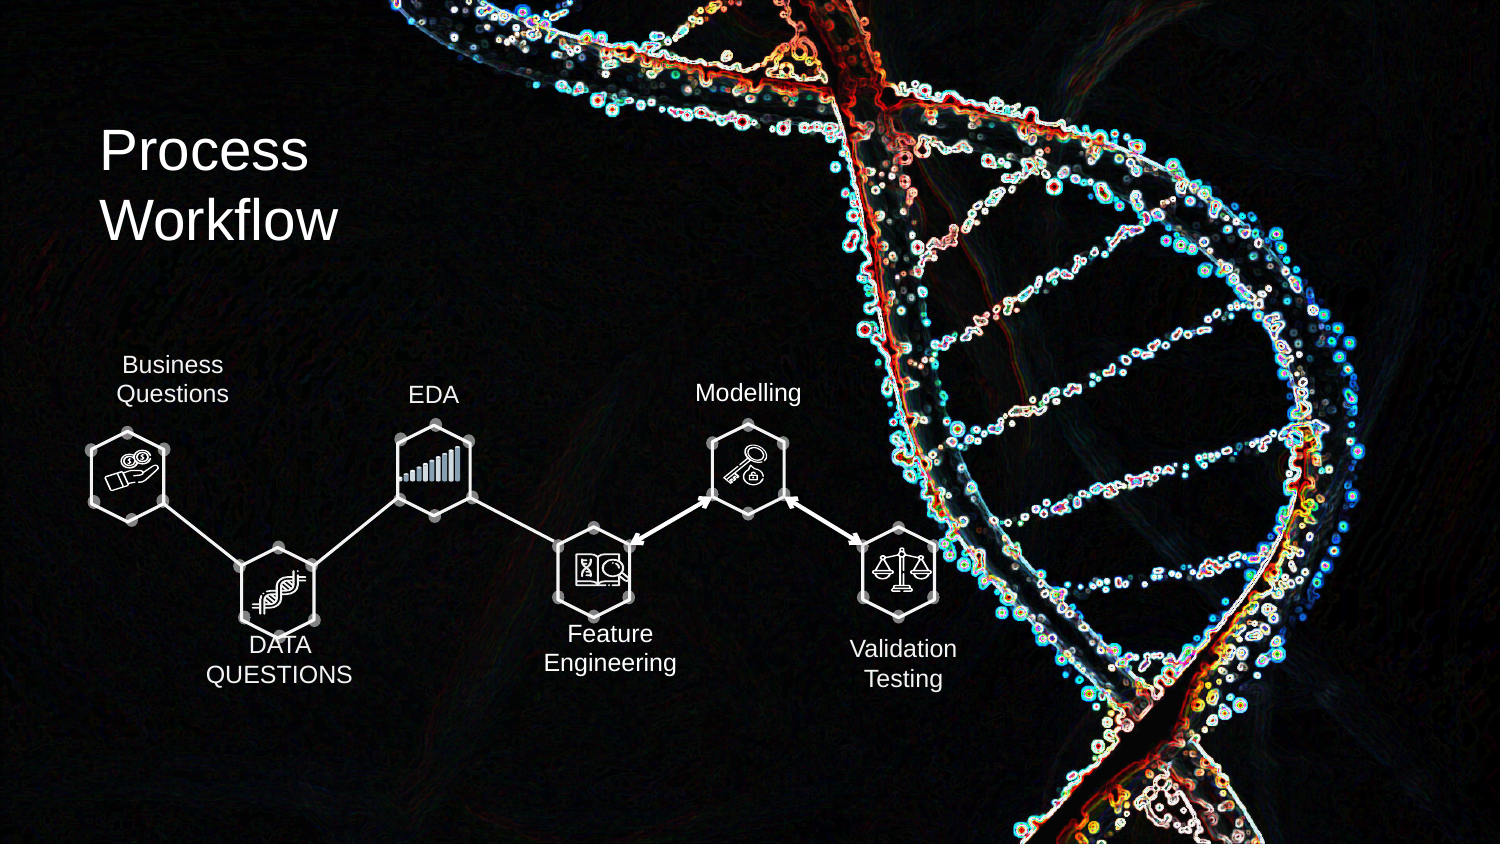

Process Workflow
Modelling
# Business Questions
EDA

Feature Engineering
DATA QUESTIONS
Validation
Testing